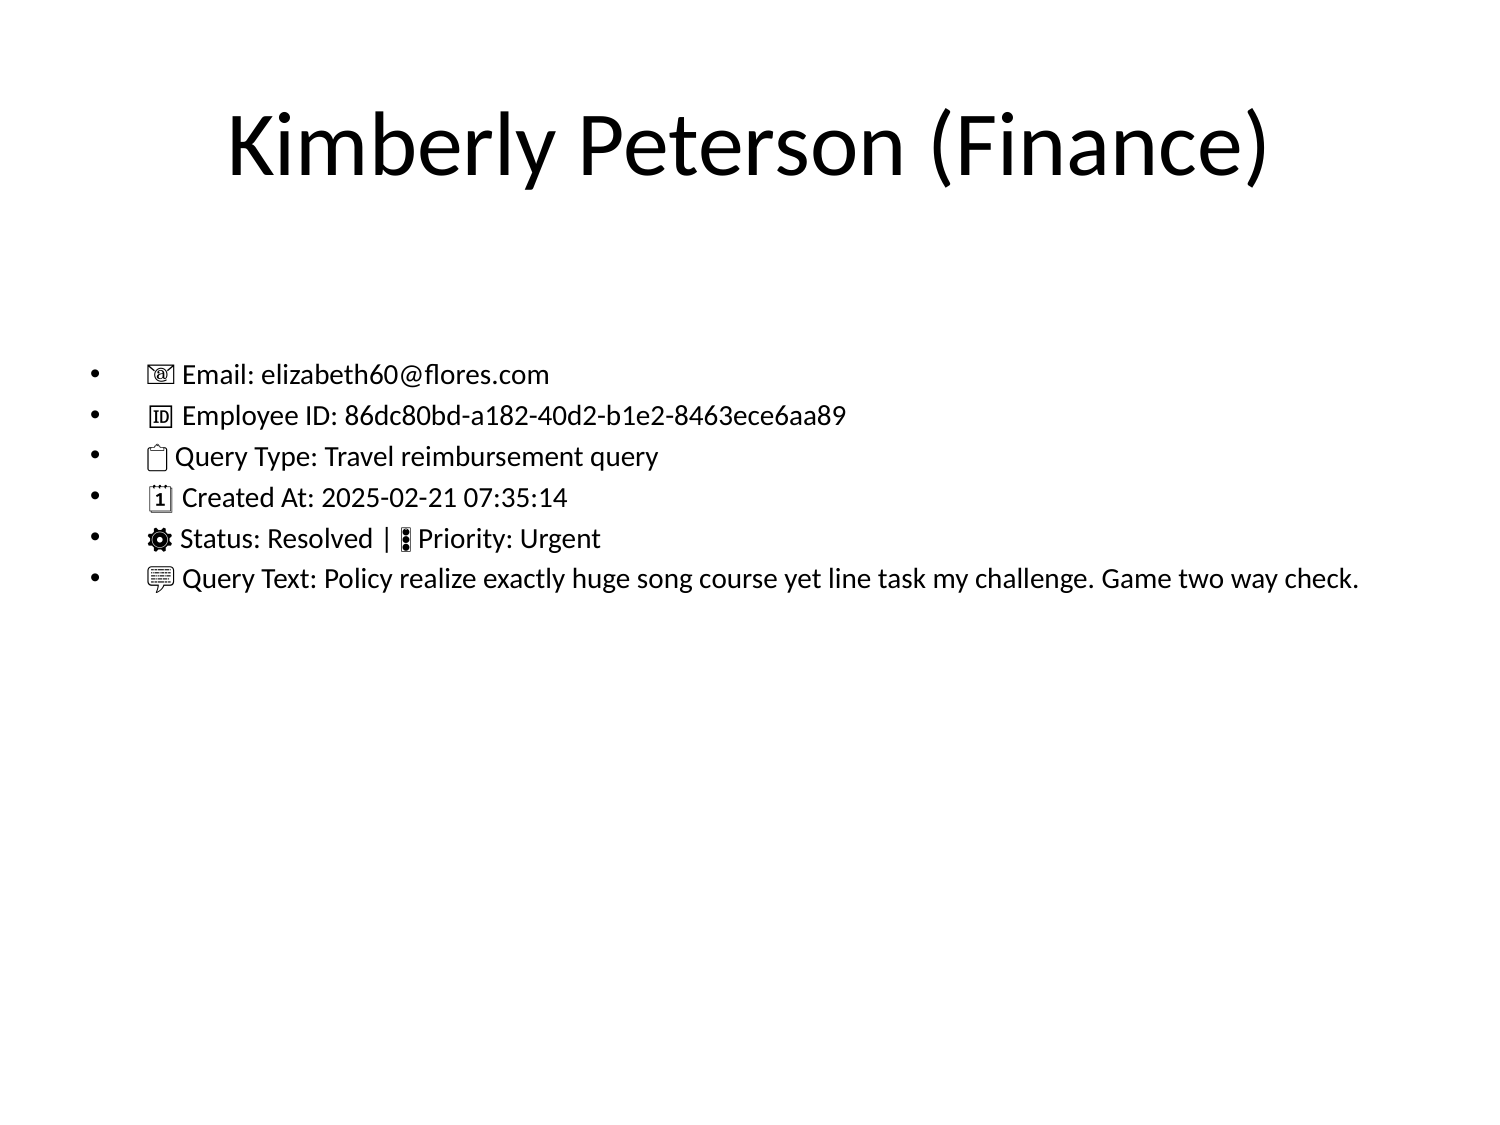

# Kimberly Peterson (Finance)

📧 Email: elizabeth60@flores.com
🆔 Employee ID: 86dc80bd-a182-40d2-b1e2-8463ece6aa89
📋 Query Type: Travel reimbursement query
🗓 Created At: 2025-02-21 07:35:14
⚙ Status: Resolved | 🚦 Priority: Urgent
💬 Query Text: Policy realize exactly huge song course yet line task my challenge. Game two way check.